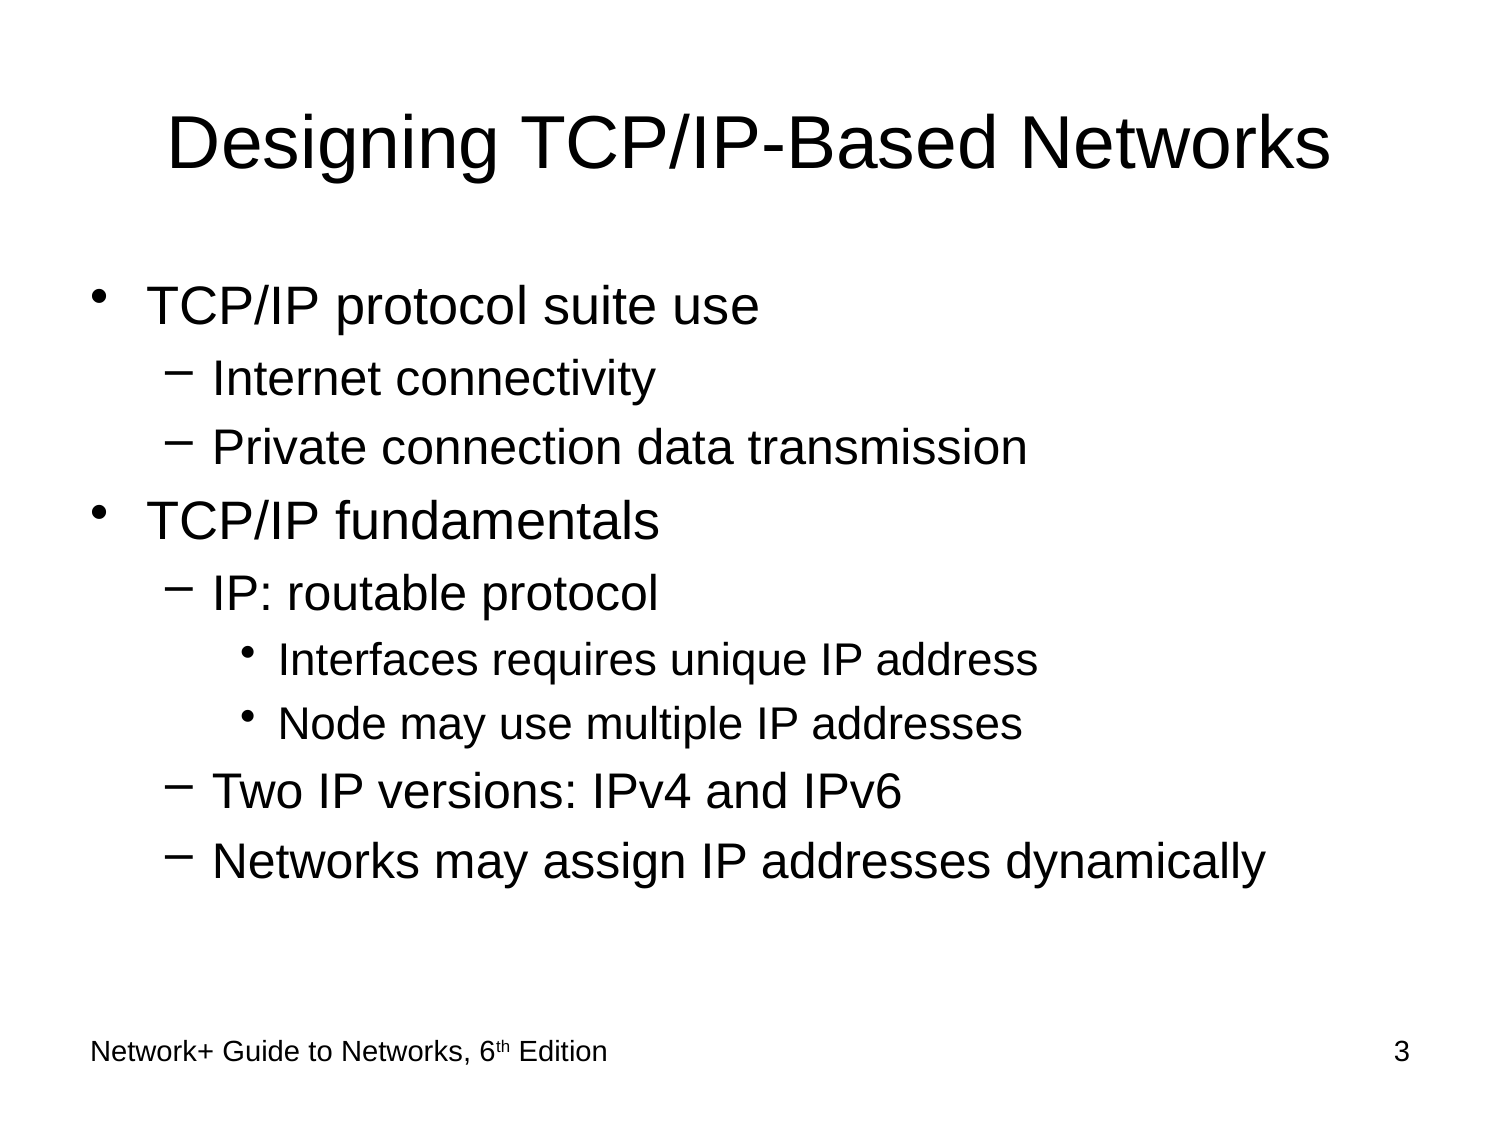

# Designing TCP/IP-Based Networks
TCP/IP protocol suite use
Internet connectivity
Private connection data transmission
TCP/IP fundamentals
IP: routable protocol
Interfaces requires unique IP address
Node may use multiple IP addresses
Two IP versions: IPv4 and IPv6
Networks may assign IP addresses dynamically
Network+ Guide to Networks, 6th Edition
3